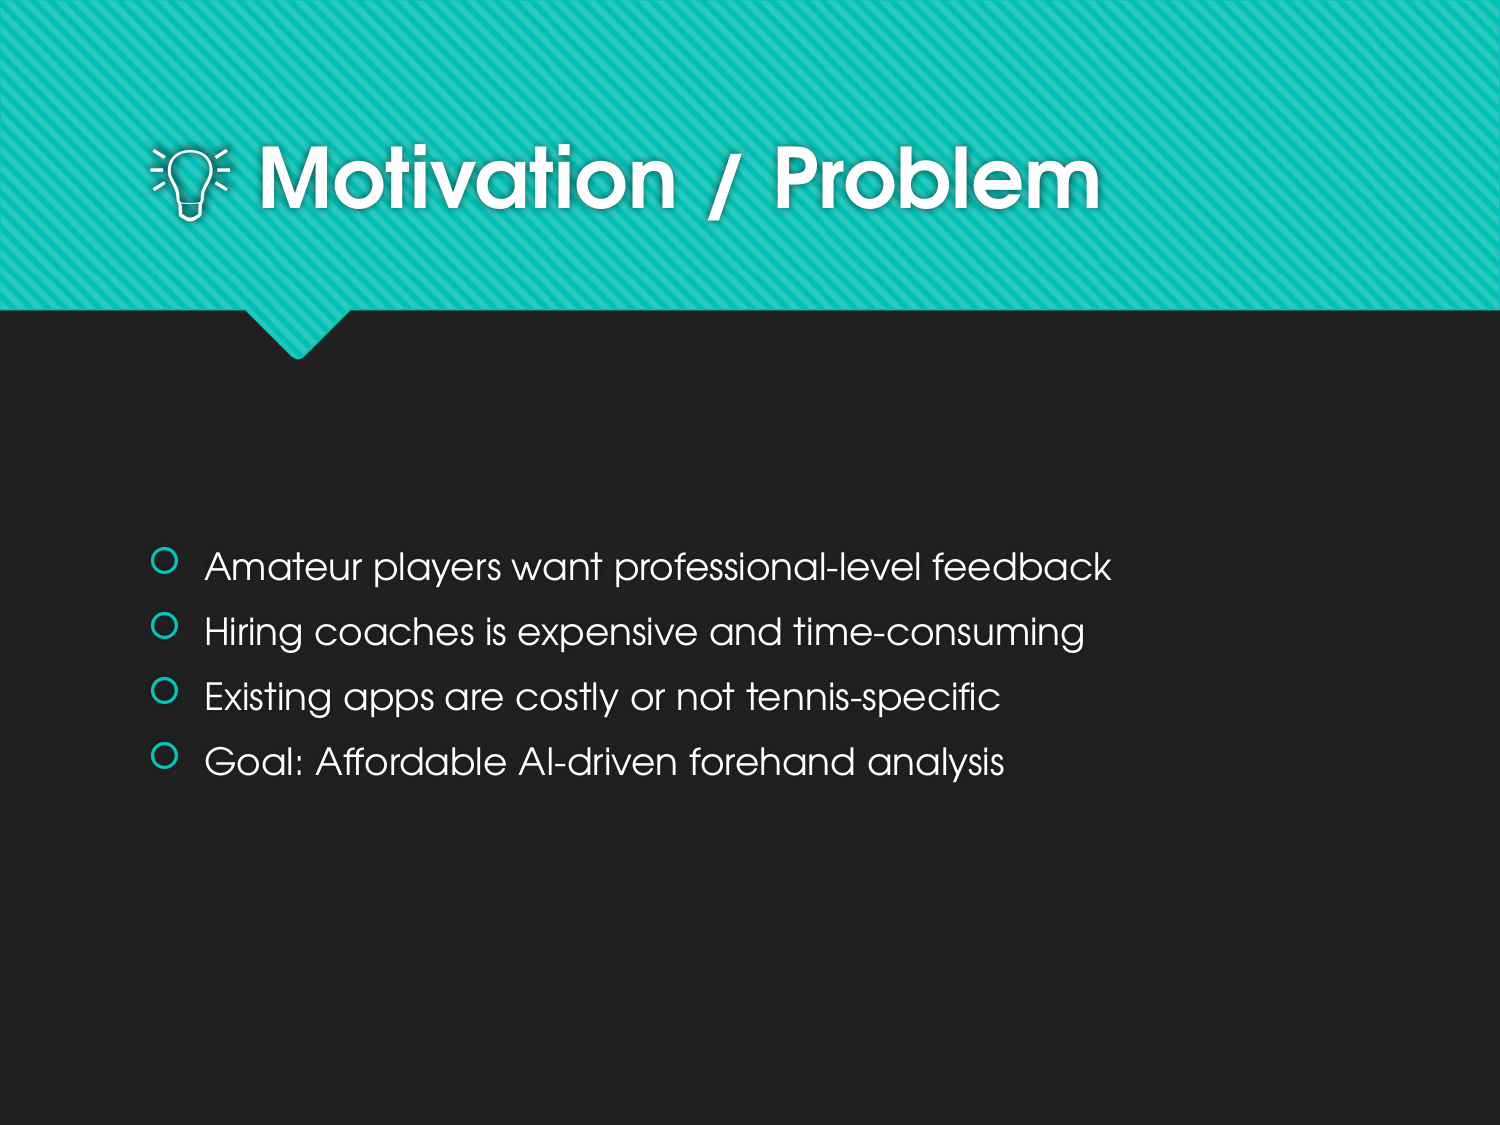

# 💡 Motivation / Problem
Amateur players want professional-level feedback
Hiring coaches is expensive and time-consuming
Existing apps are costly or not tennis-specific
Goal: Affordable AI-driven forehand analysis